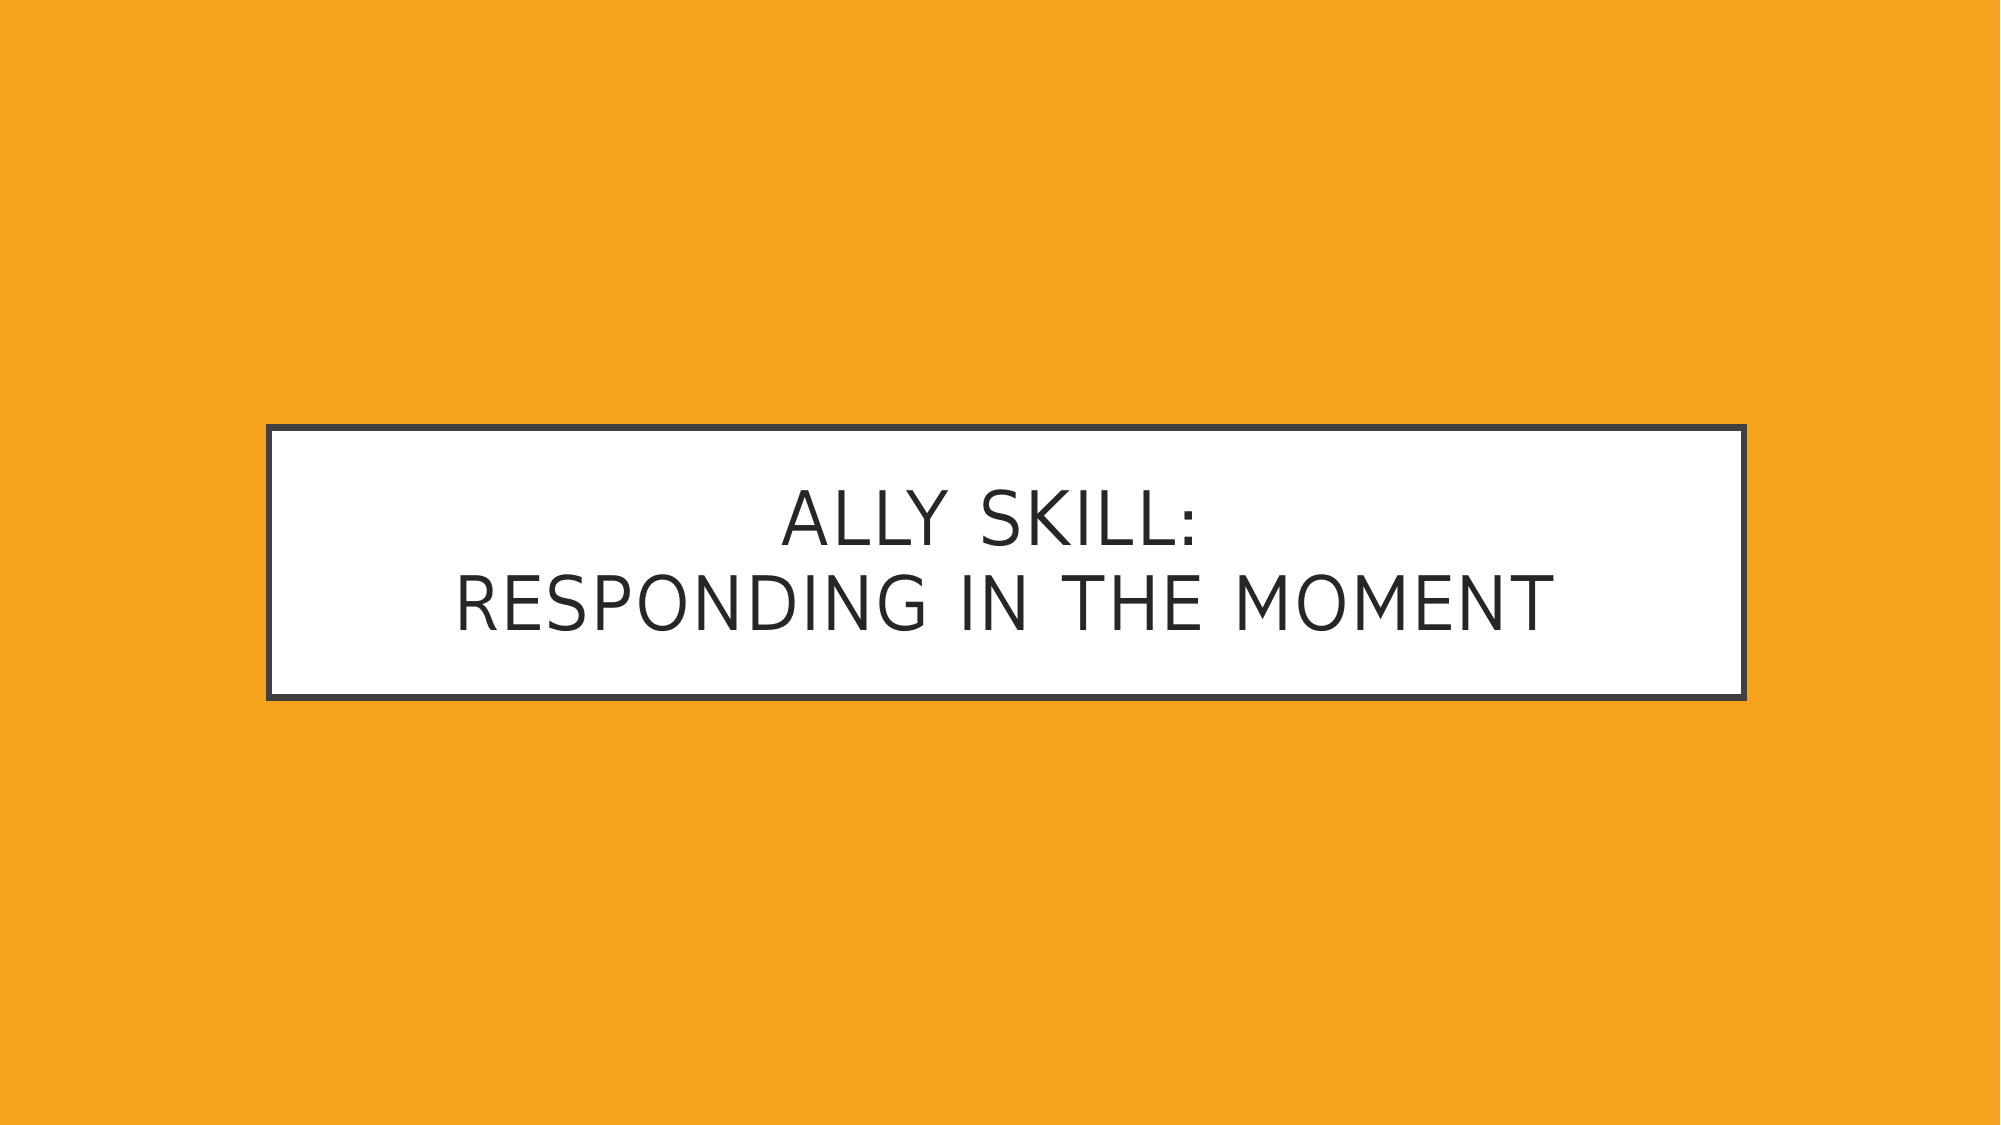

# Ally Skill: Responding in the Moment